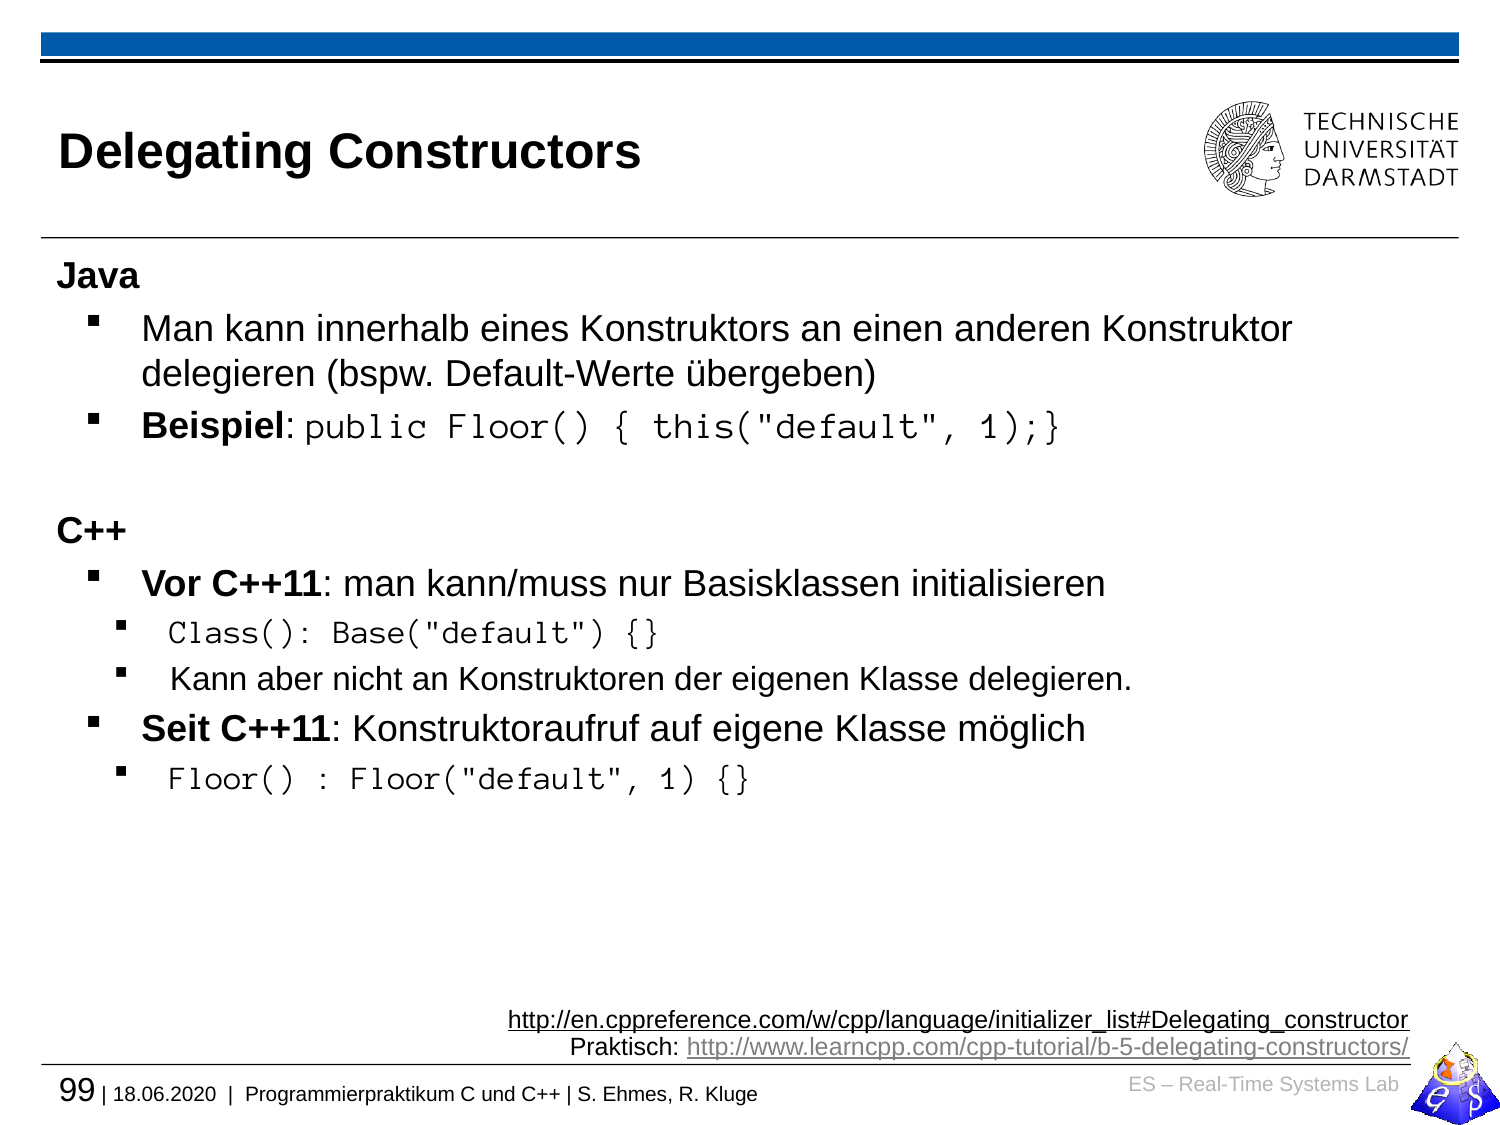

# Delegating Constructors
Java
Man kann innerhalb eines Konstruktors an einen anderen Konstruktor delegieren (bspw. Default-Werte übergeben)
Beispiel: public Floor() { this("default", 1);}

C++
Vor C++11: man kann/muss nur Basisklassen initialisieren
Class(): Base("default") {}
Kann aber nicht an Konstruktoren der eigenen Klasse delegieren.
Seit C++11: Konstruktoraufruf auf eigene Klasse möglich
Floor() : Floor("default", 1) {}

http://en.cppreference.com/w/cpp/language/initializer_list#Delegating_constructor
Praktisch: http://www.learncpp.com/cpp-tutorial/b-5-delegating-constructors/